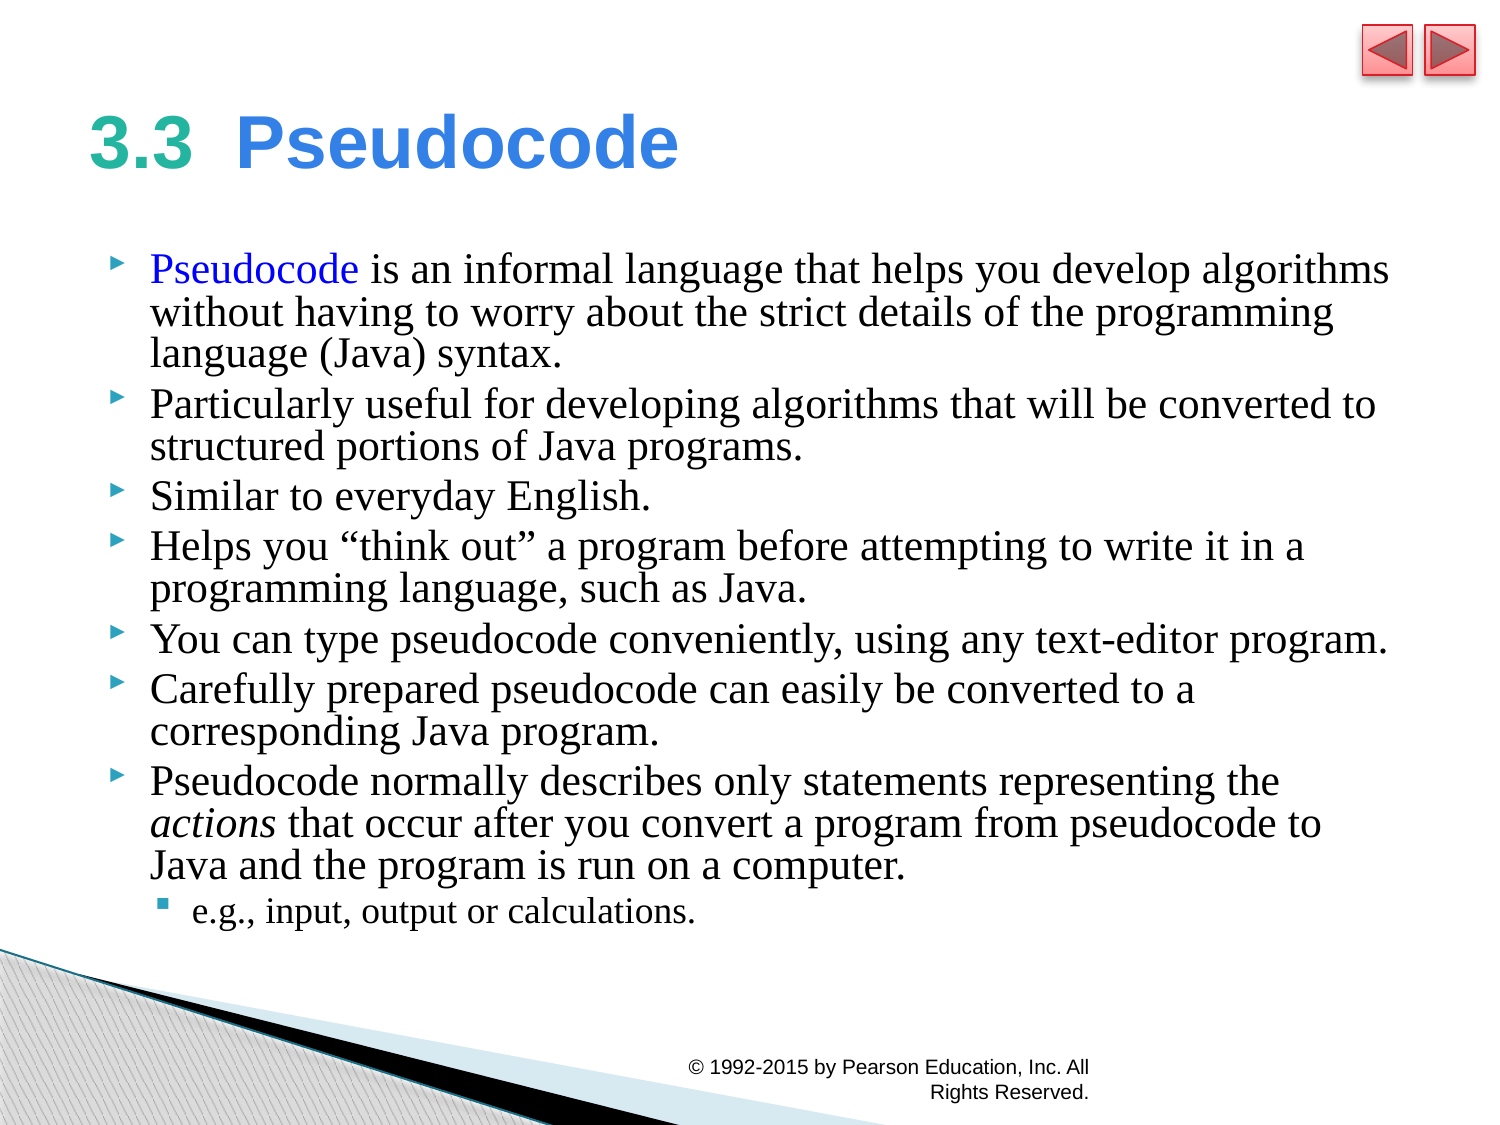

# 3.3  Pseudocode
Pseudocode is an informal language that helps you develop algorithms without having to worry about the strict details of the programming language (Java) syntax.
Particularly useful for developing algorithms that will be converted to structured portions of Java programs.
Similar to everyday English.
Helps you “think out” a program before attempting to write it in a programming language, such as Java.
You can type pseudocode conveniently, using any text-editor program.
Carefully prepared pseudocode can easily be converted to a corresponding Java program.
Pseudocode normally describes only statements representing the actions that occur after you convert a program from pseudocode to Java and the program is run on a computer.
e.g., input, output or calculations.
© 1992-2015 by Pearson Education, Inc. All Rights Reserved.